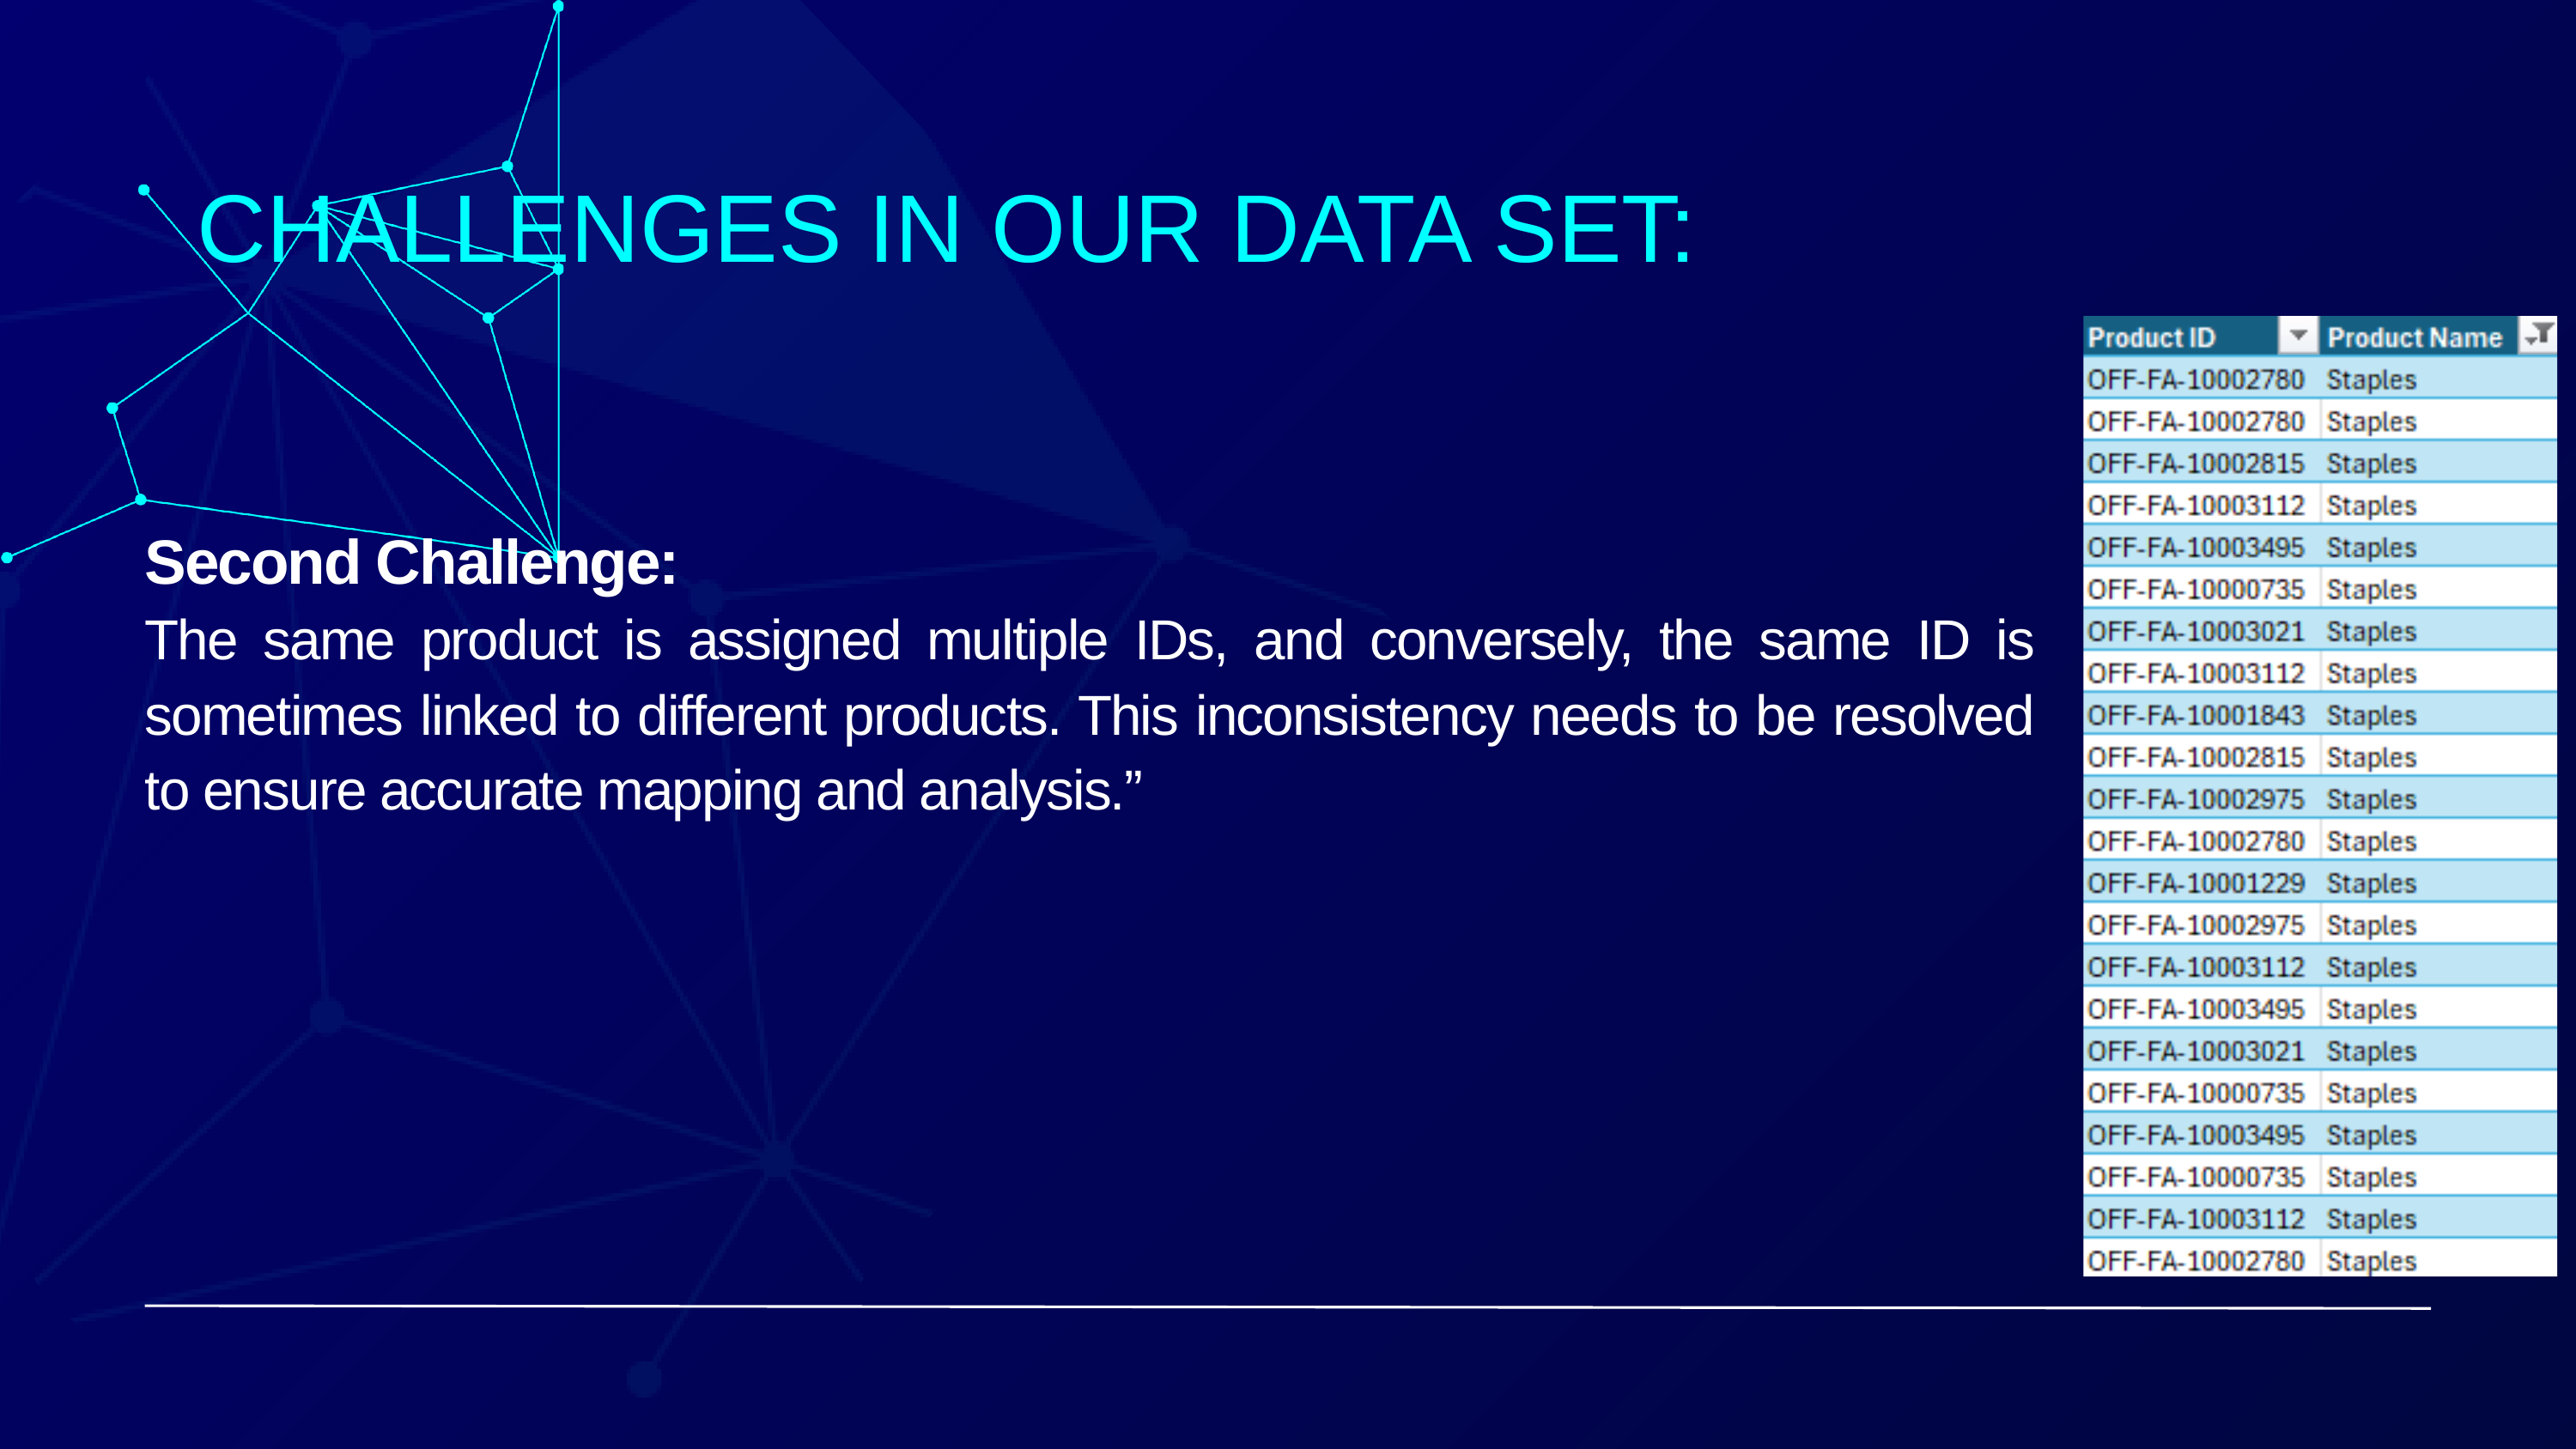

CHALLENGES IN OUR DATA SET:

Second Challenge:
The same product is assigned multiple IDs, and conversely, the same ID is sometimes linked to different products. This inconsistency needs to be resolved to ensure accurate mapping and analysis.”